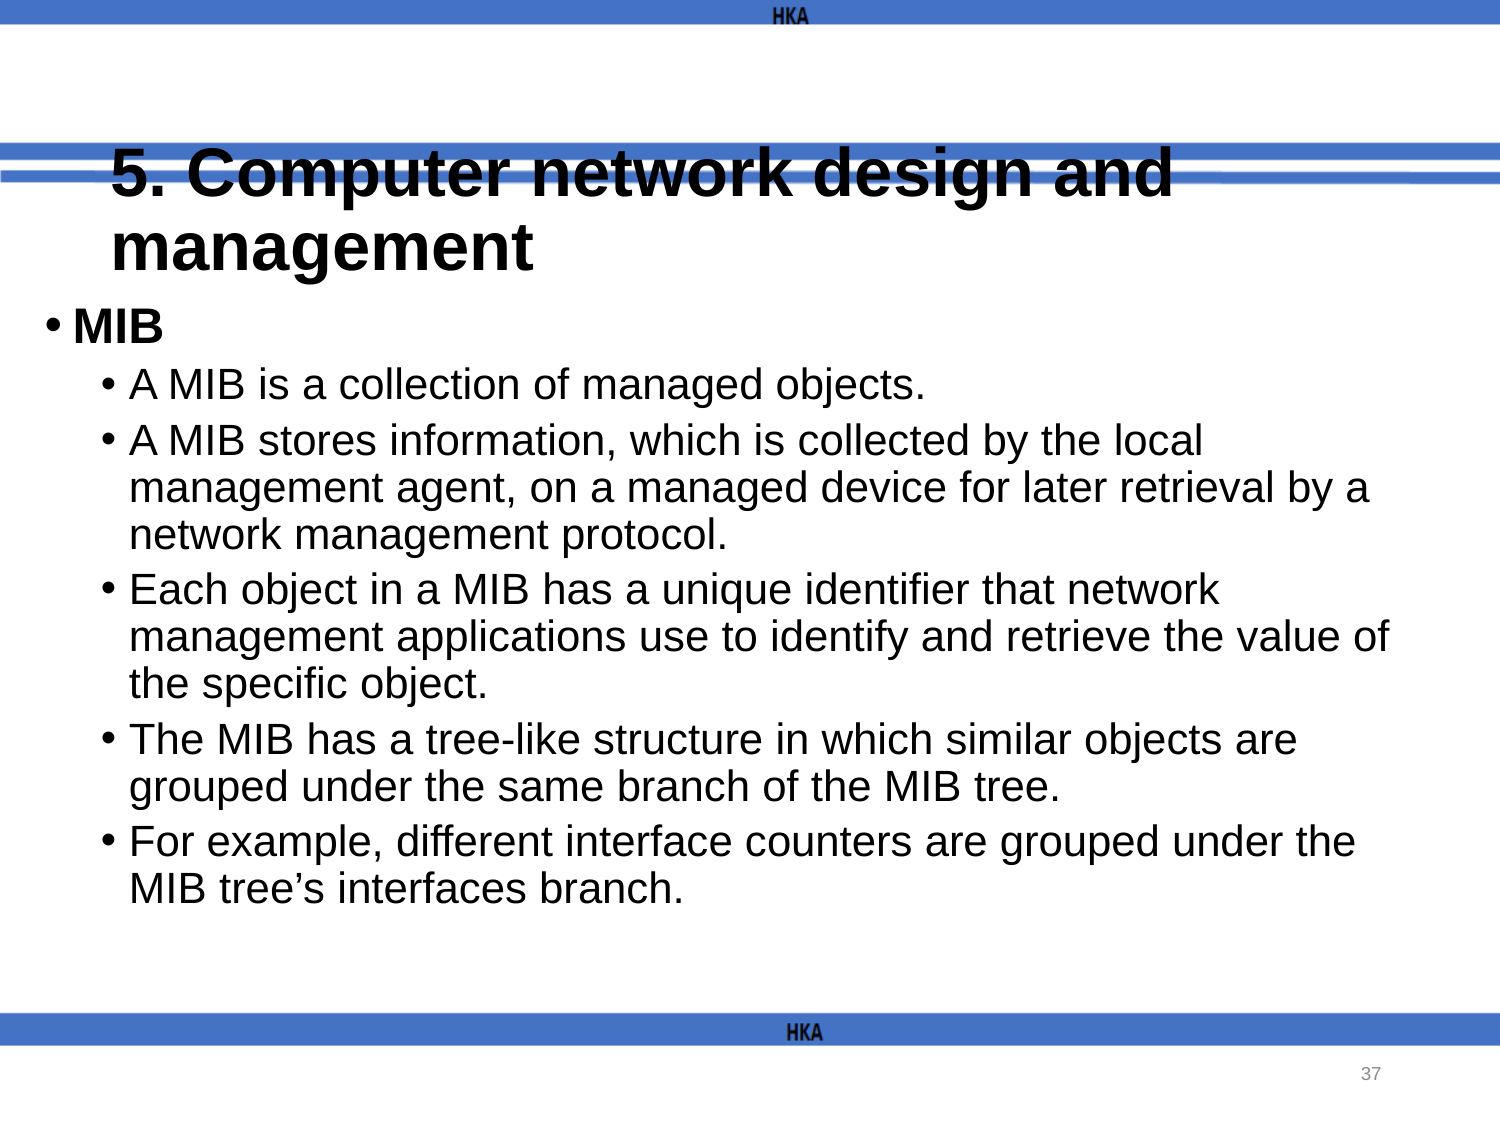

# 5. Computer network design and management
MIB
A MIB is a collection of managed objects.
A MIB stores information, which is collected by the local management agent, on a managed device for later retrieval by a network management protocol.
Each object in a MIB has a unique identifier that network management applications use to identify and retrieve the value of the specific object.
The MIB has a tree-like structure in which similar objects are grouped under the same branch of the MIB tree.
For example, different interface counters are grouped under the MIB tree’s interfaces branch.

37